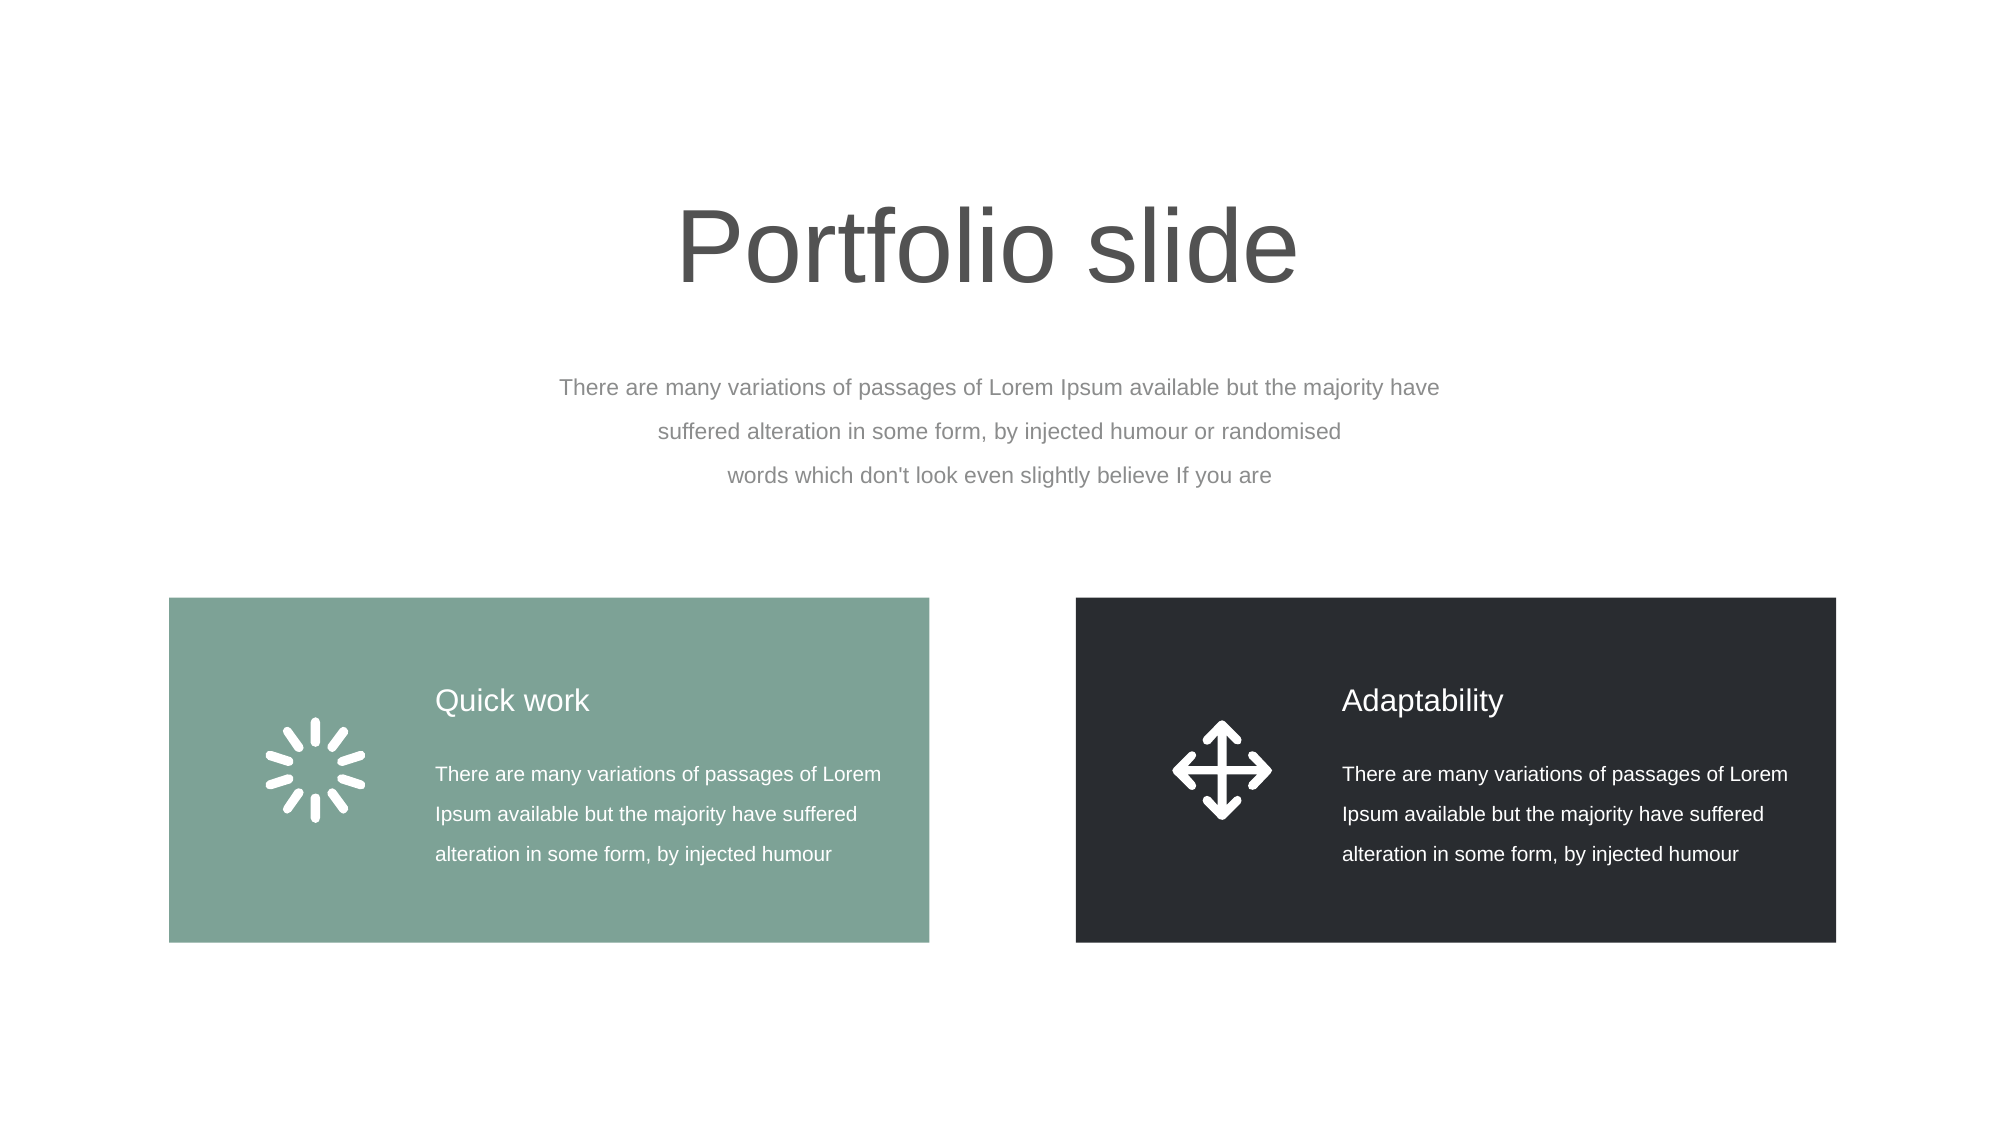

Portfolio slide
There are many variations of passages of Lorem Ipsum available but the majority have
suffered alteration in some form, by injected humour or randomised
words which don't look even slightly believe If you are

Quick work
Adaptability

There are many variations of passages of Lorem
Ipsum available but the majority have suffered
alteration in some form, by injected humour
There are many variations of passages of Lorem
Ipsum available but the majority have suffered
alteration in some form, by injected humour